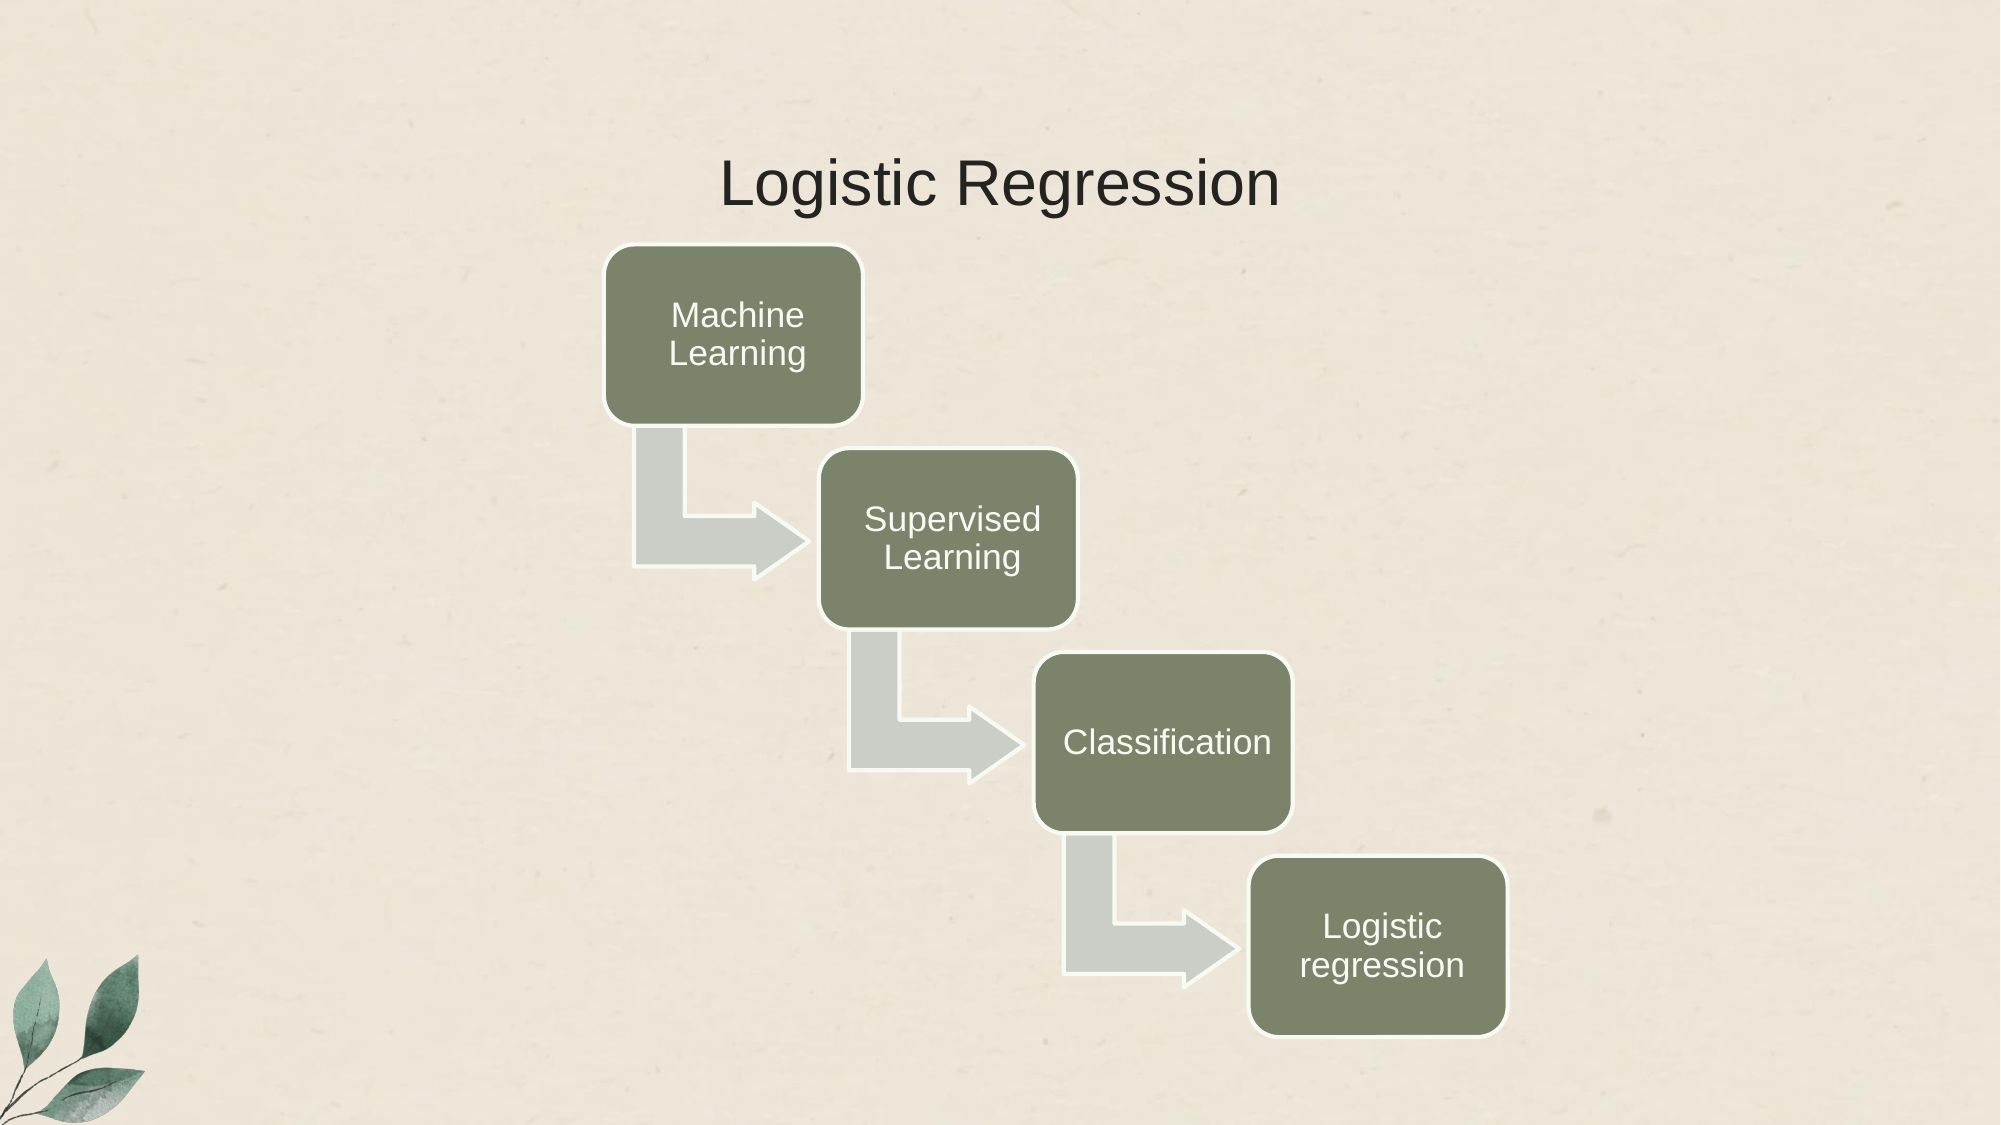

# Logistic Regression
Machine Learning
Supervised Learning
Classification
Logistic regression